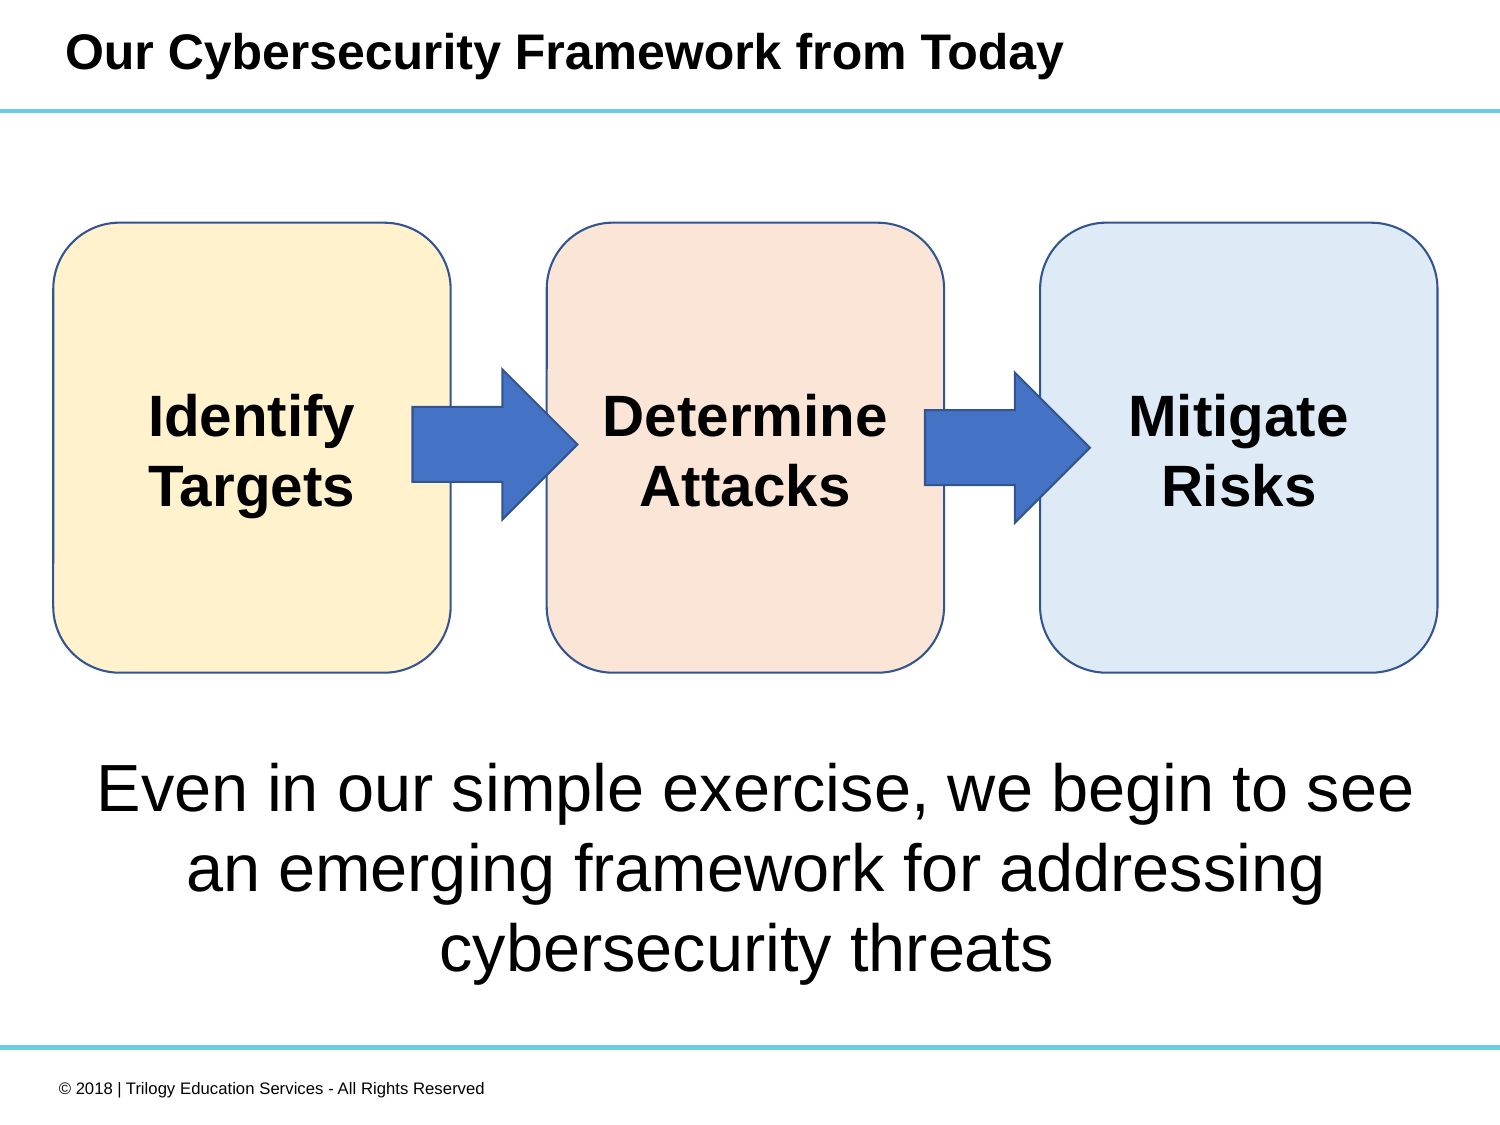

# Our Cybersecurity Framework from Today
Identify Targets
Determine Attacks
Mitigate Risks

Even in our simple exercise, we begin to see an emerging framework for addressing cybersecurity threats